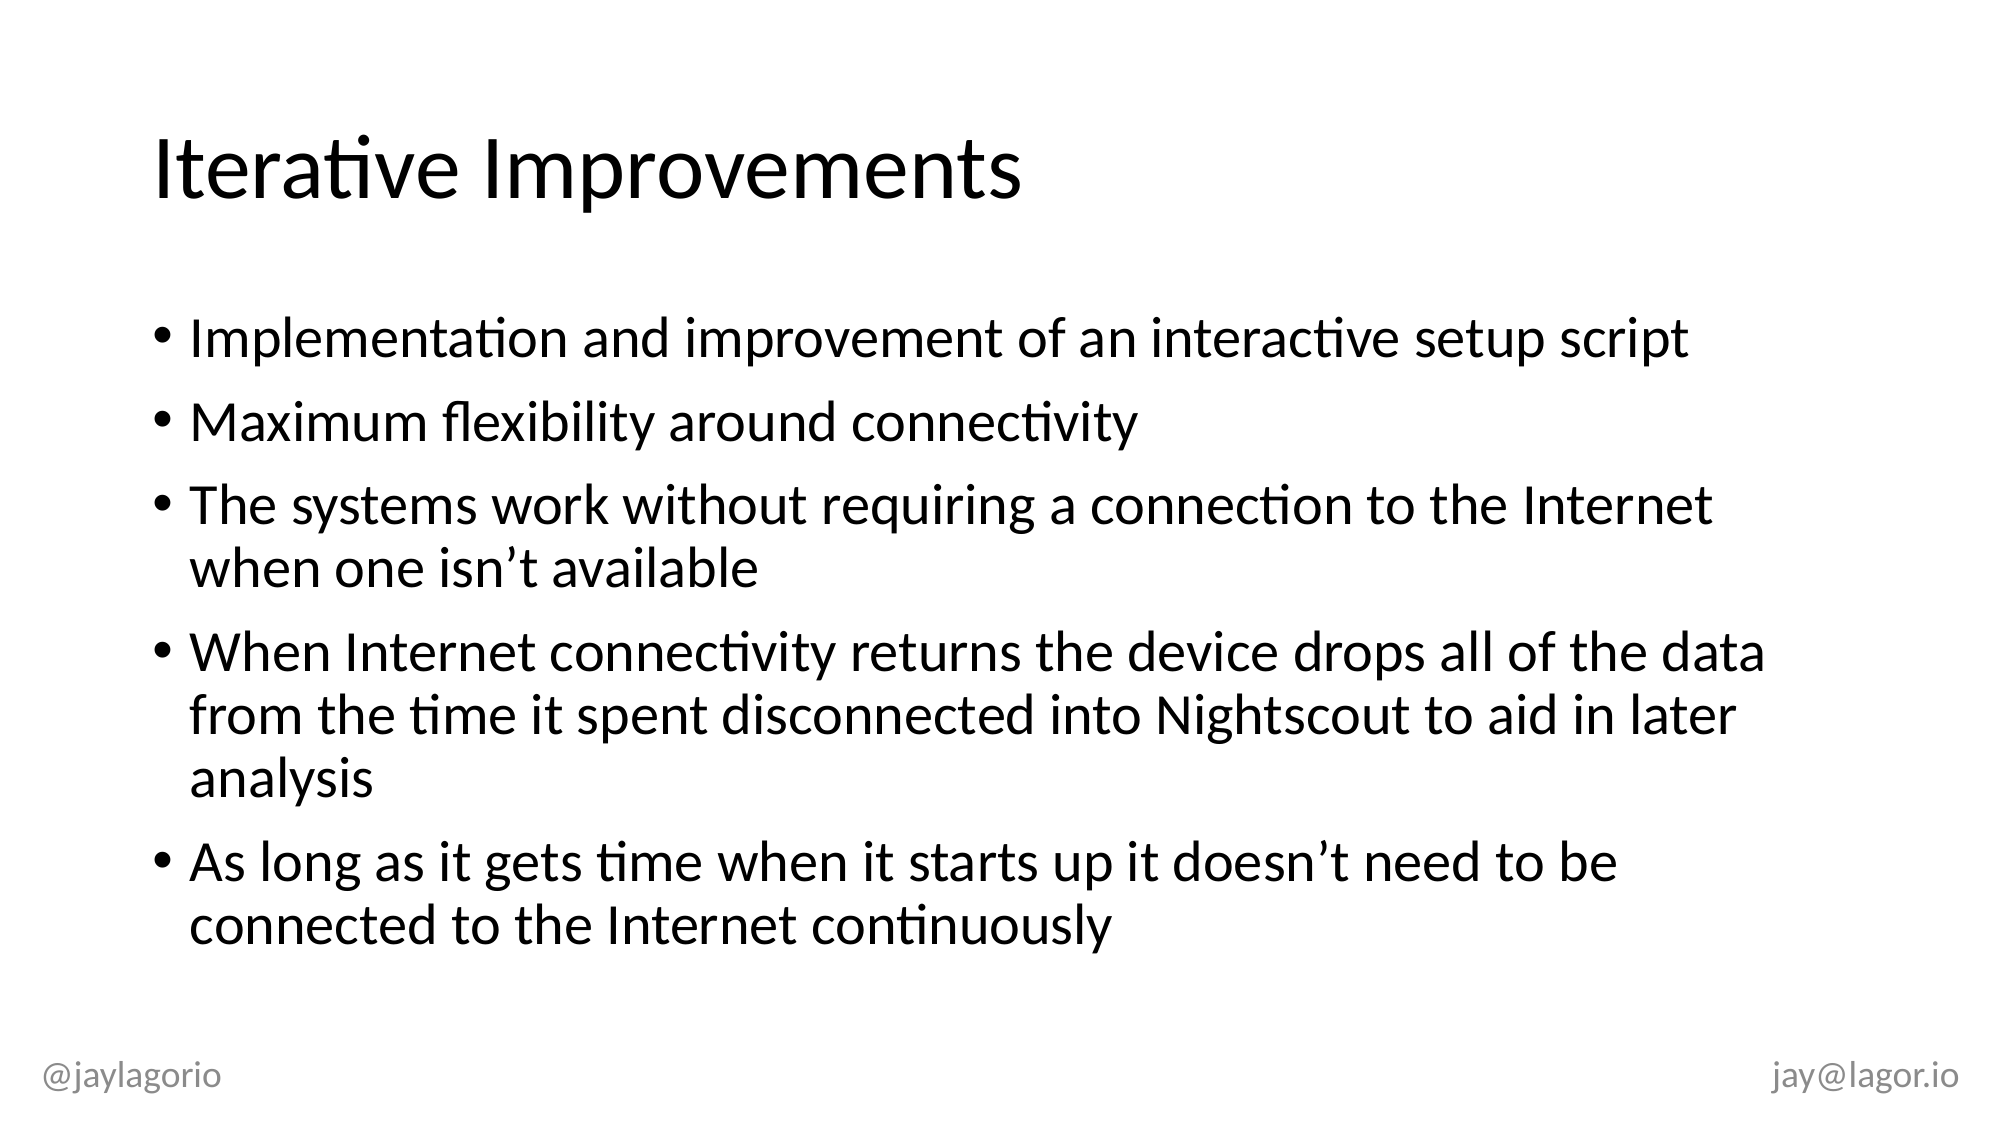

# Iterative Improvements
Implementation and improvement of an interactive setup script
Maximum flexibility around connectivity
The systems work without requiring a connection to the Internet when one isn’t available
When Internet connectivity returns the device drops all of the data from the time it spent disconnected into Nightscout to aid in later analysis
As long as it gets time when it starts up it doesn’t need to be connected to the Internet continuously